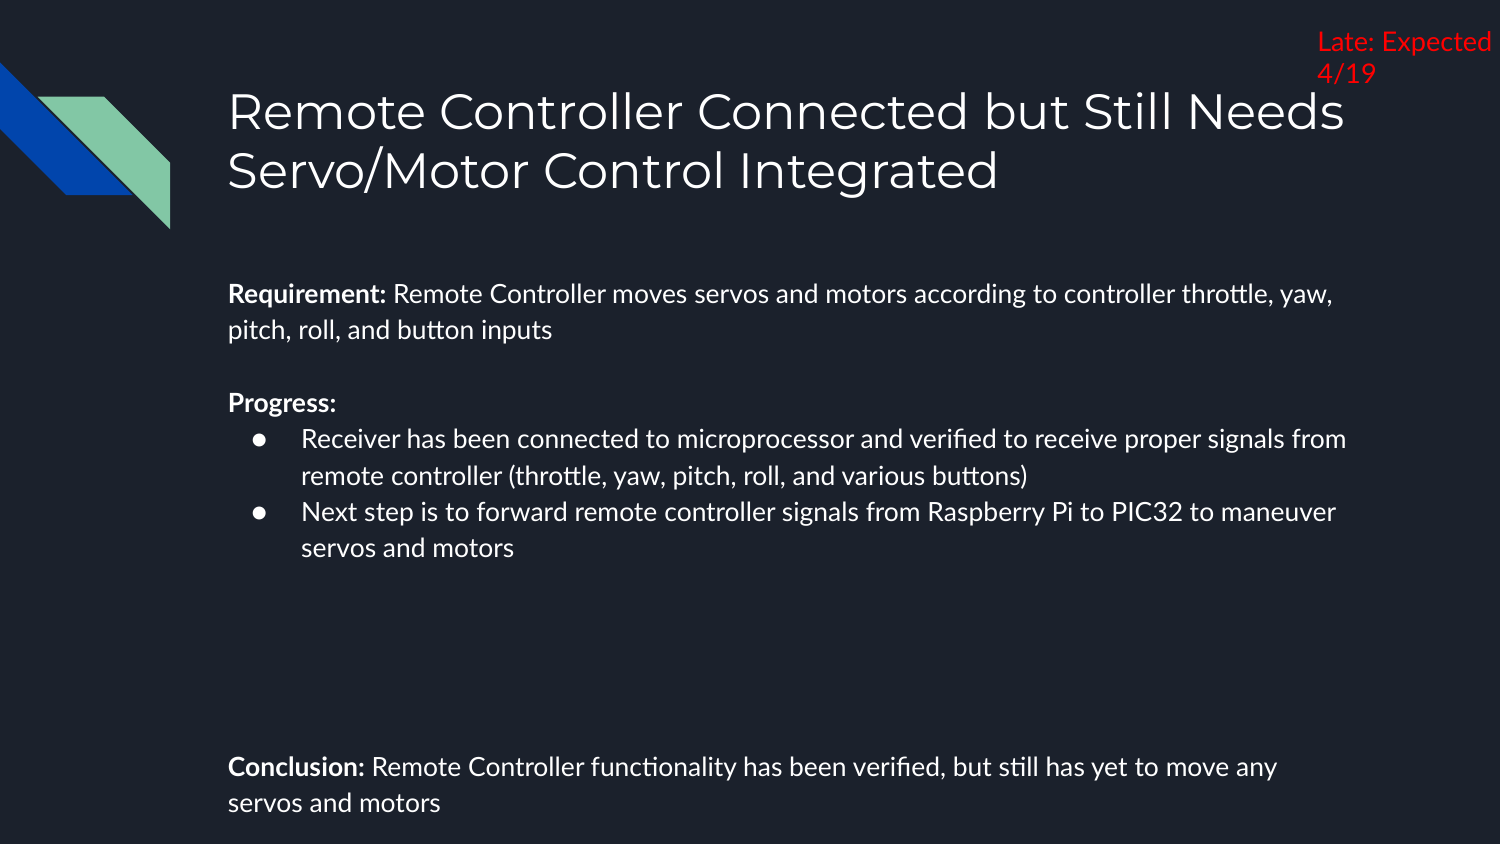

Late: Expected 4/19
# Remote Controller Connected but Still Needs Servo/Motor Control Integrated

Requirement: Remote Controller moves servos and motors according to controller throttle, yaw, pitch, roll, and button inputs

Progress:
Receiver has been connected to microprocessor and verified to receive proper signals from remote controller (throttle, yaw, pitch, roll, and various buttons)
Next step is to forward remote controller signals from Raspberry Pi to PIC32 to maneuver servos and motors

Conclusion: Remote Controller functionality has been verified, but still has yet to move any servos and motors